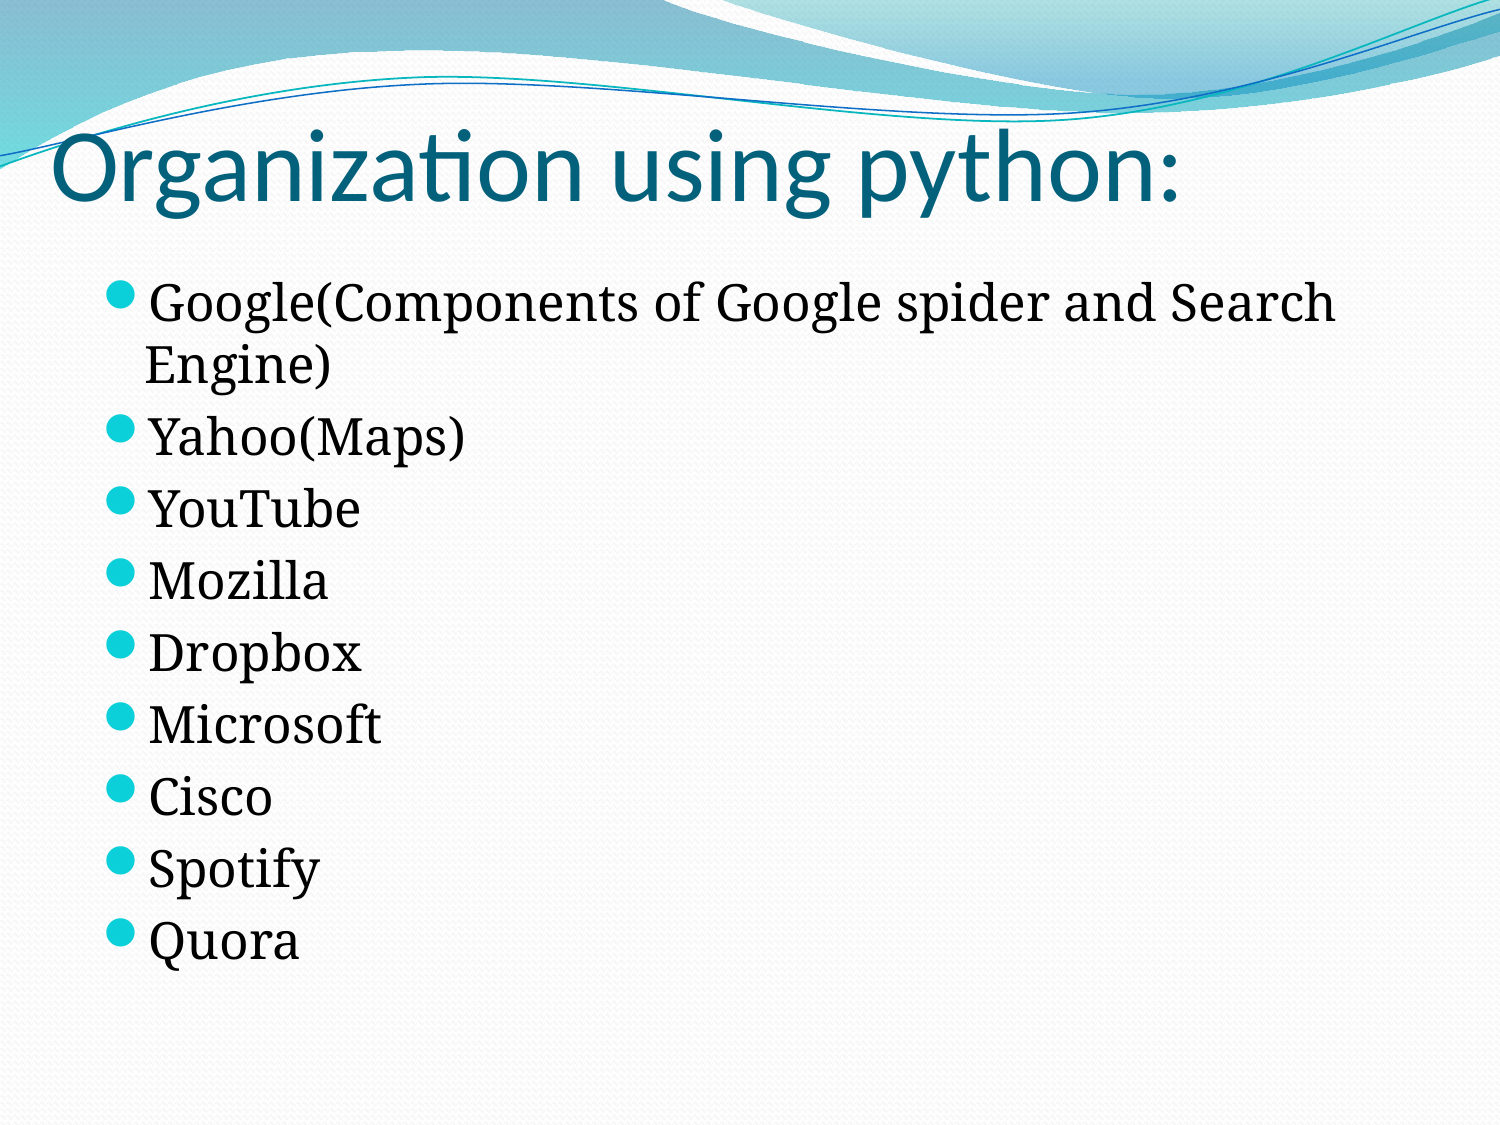

# Organization using python:
Google(Components of Google spider and Search Engine)
Yahoo(Maps)
YouTube
Mozilla
Dropbox
Microsoft
Cisco
Spotify
Quora